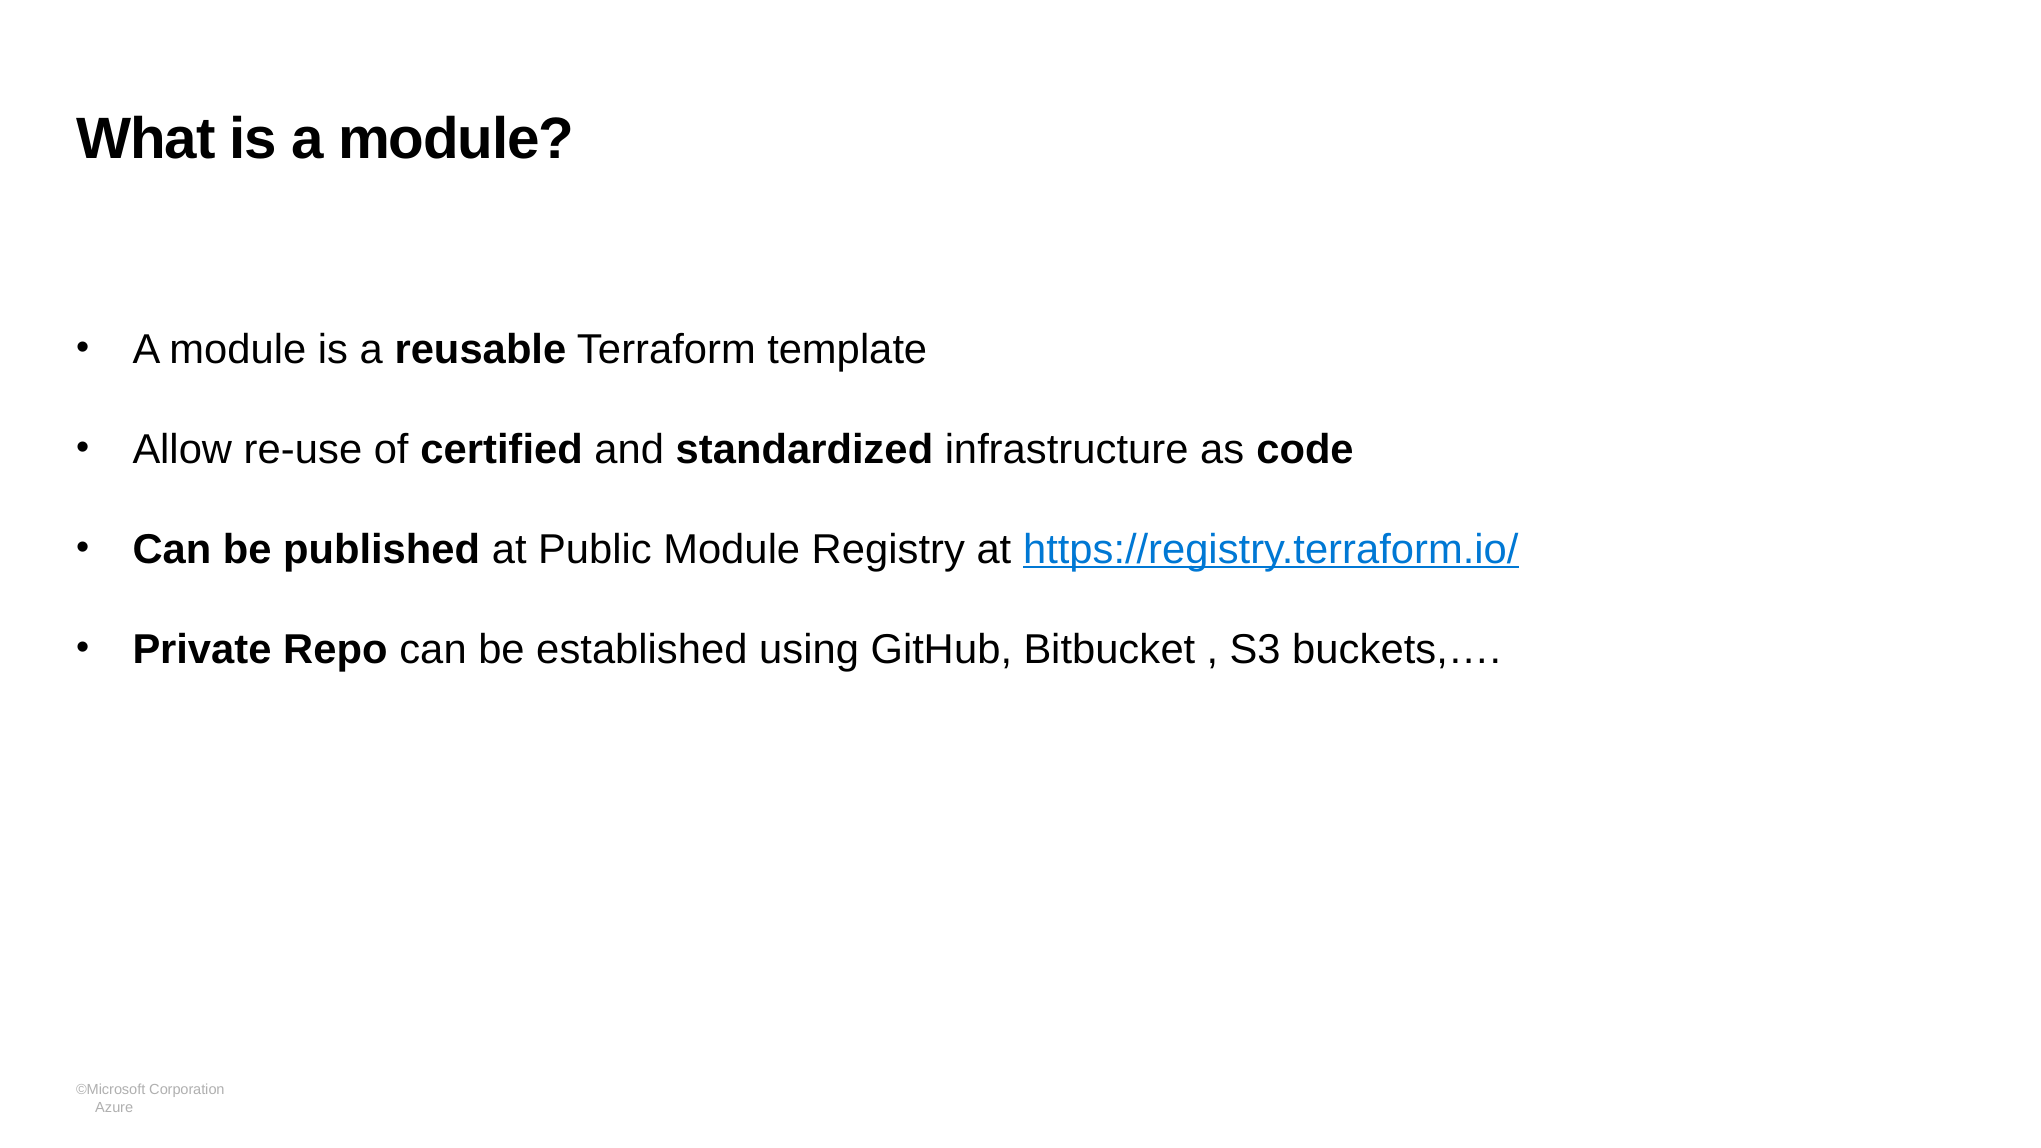

# What is a module?
A module is a reusable Terraform template

Allow re-use of certified and standardized infrastructure as code

Can be published at Public Module Registry at https://registry.terraform.io/

Private Repo can be established using GitHub, Bitbucket , S3 buckets,….